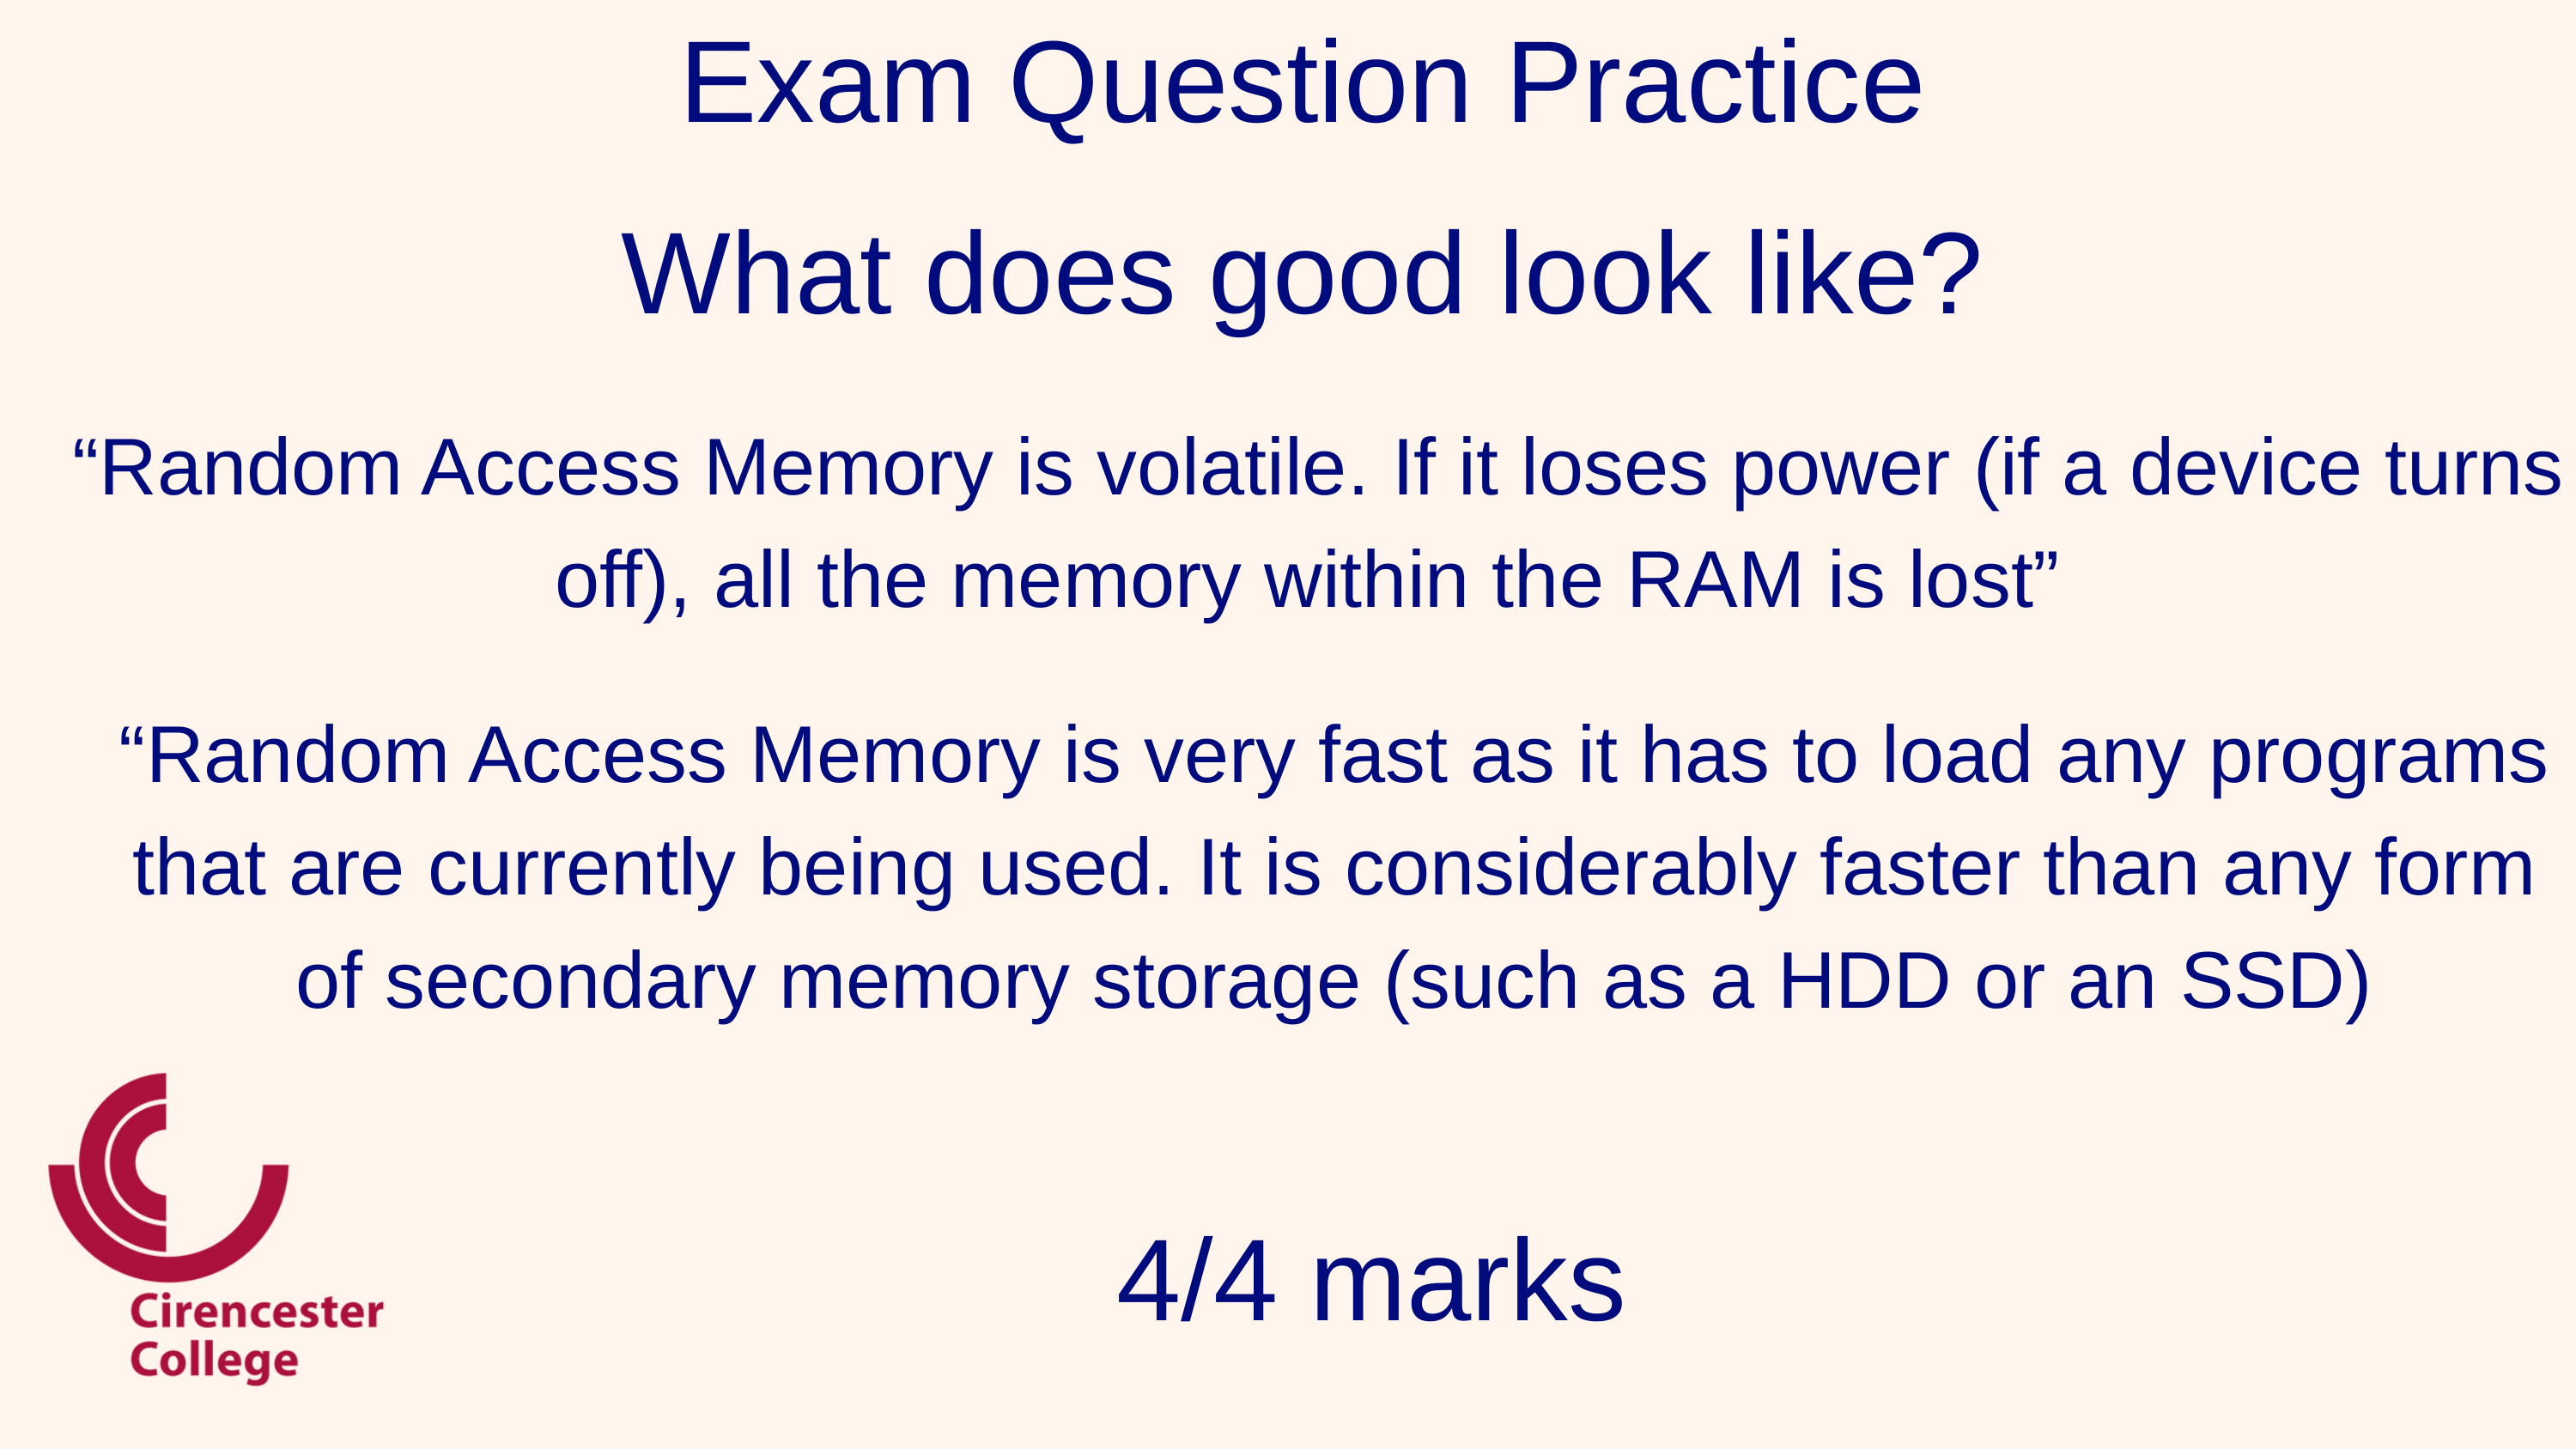

Exam Question Practice
What does good look like?
“Random Access Memory is volatile. If it loses power (if a device turns off), all the memory within the RAM is lost”
“Random Access Memory is very fast as it has to load any programs that are currently being used. It is considerably faster than any form of secondary memory storage (such as a HDD or an SSD)

4/4 marks